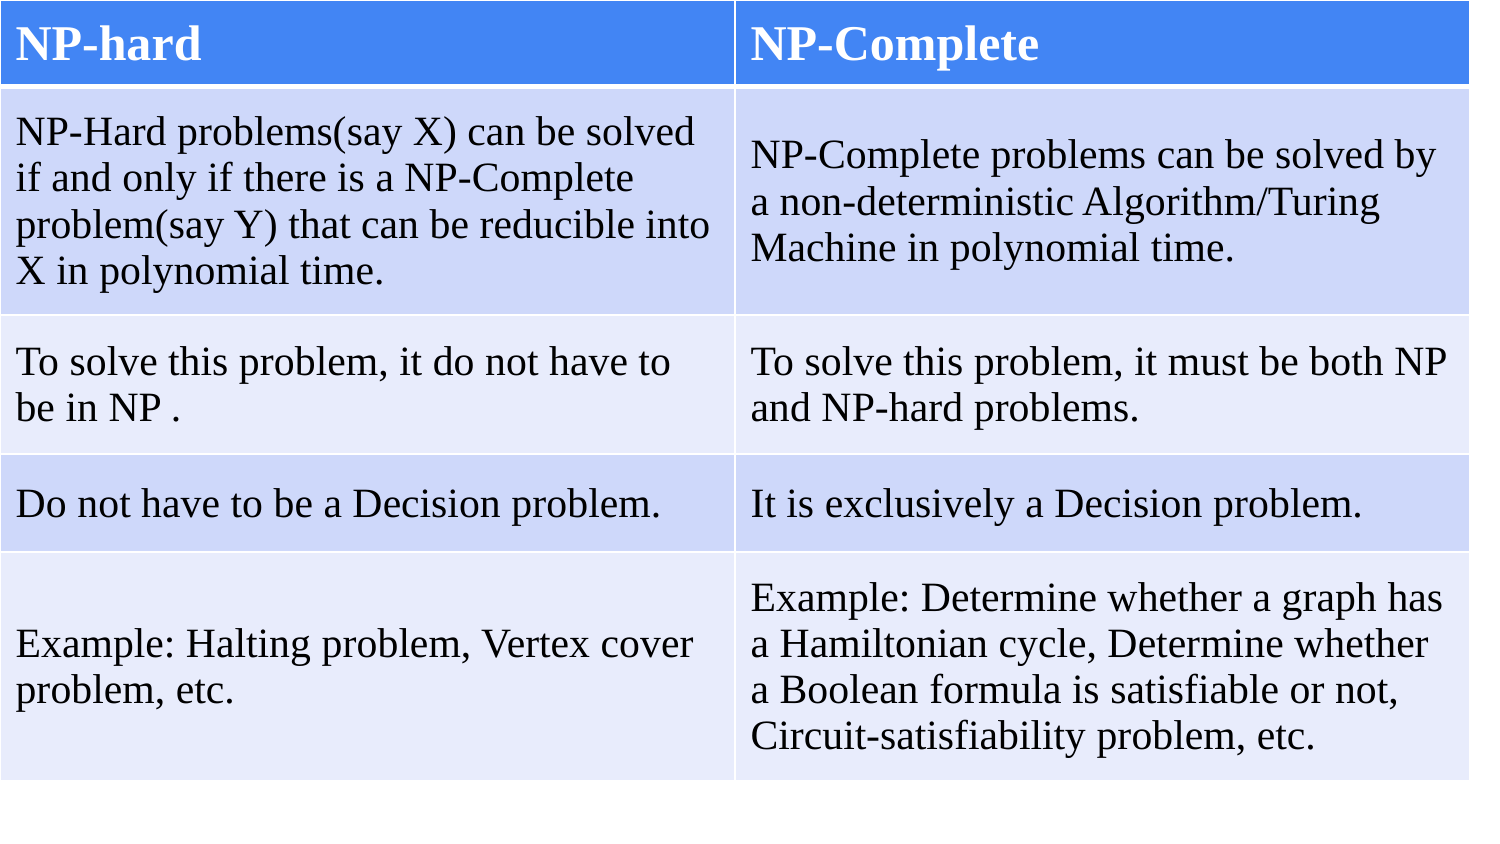

| NP-hard | NP-Complete |
| --- | --- |
| NP-Hard problems(say X) can be solved if and only if there is a NP-Complete problem(say Y) that can be reducible into X in polynomial time. | NP-Complete problems can be solved by a non-deterministic Algorithm/Turing Machine in polynomial time. |
| To solve this problem, it do not have to be in NP . | To solve this problem, it must be both NP and NP-hard problems. |
| Do not have to be a Decision problem. | It is exclusively a Decision problem. |
| Example: Halting problem, Vertex cover problem, etc. | Example: Determine whether a graph has a Hamiltonian cycle, Determine whether a Boolean formula is satisfiable or not, Circuit-satisfiability problem, etc. |
#